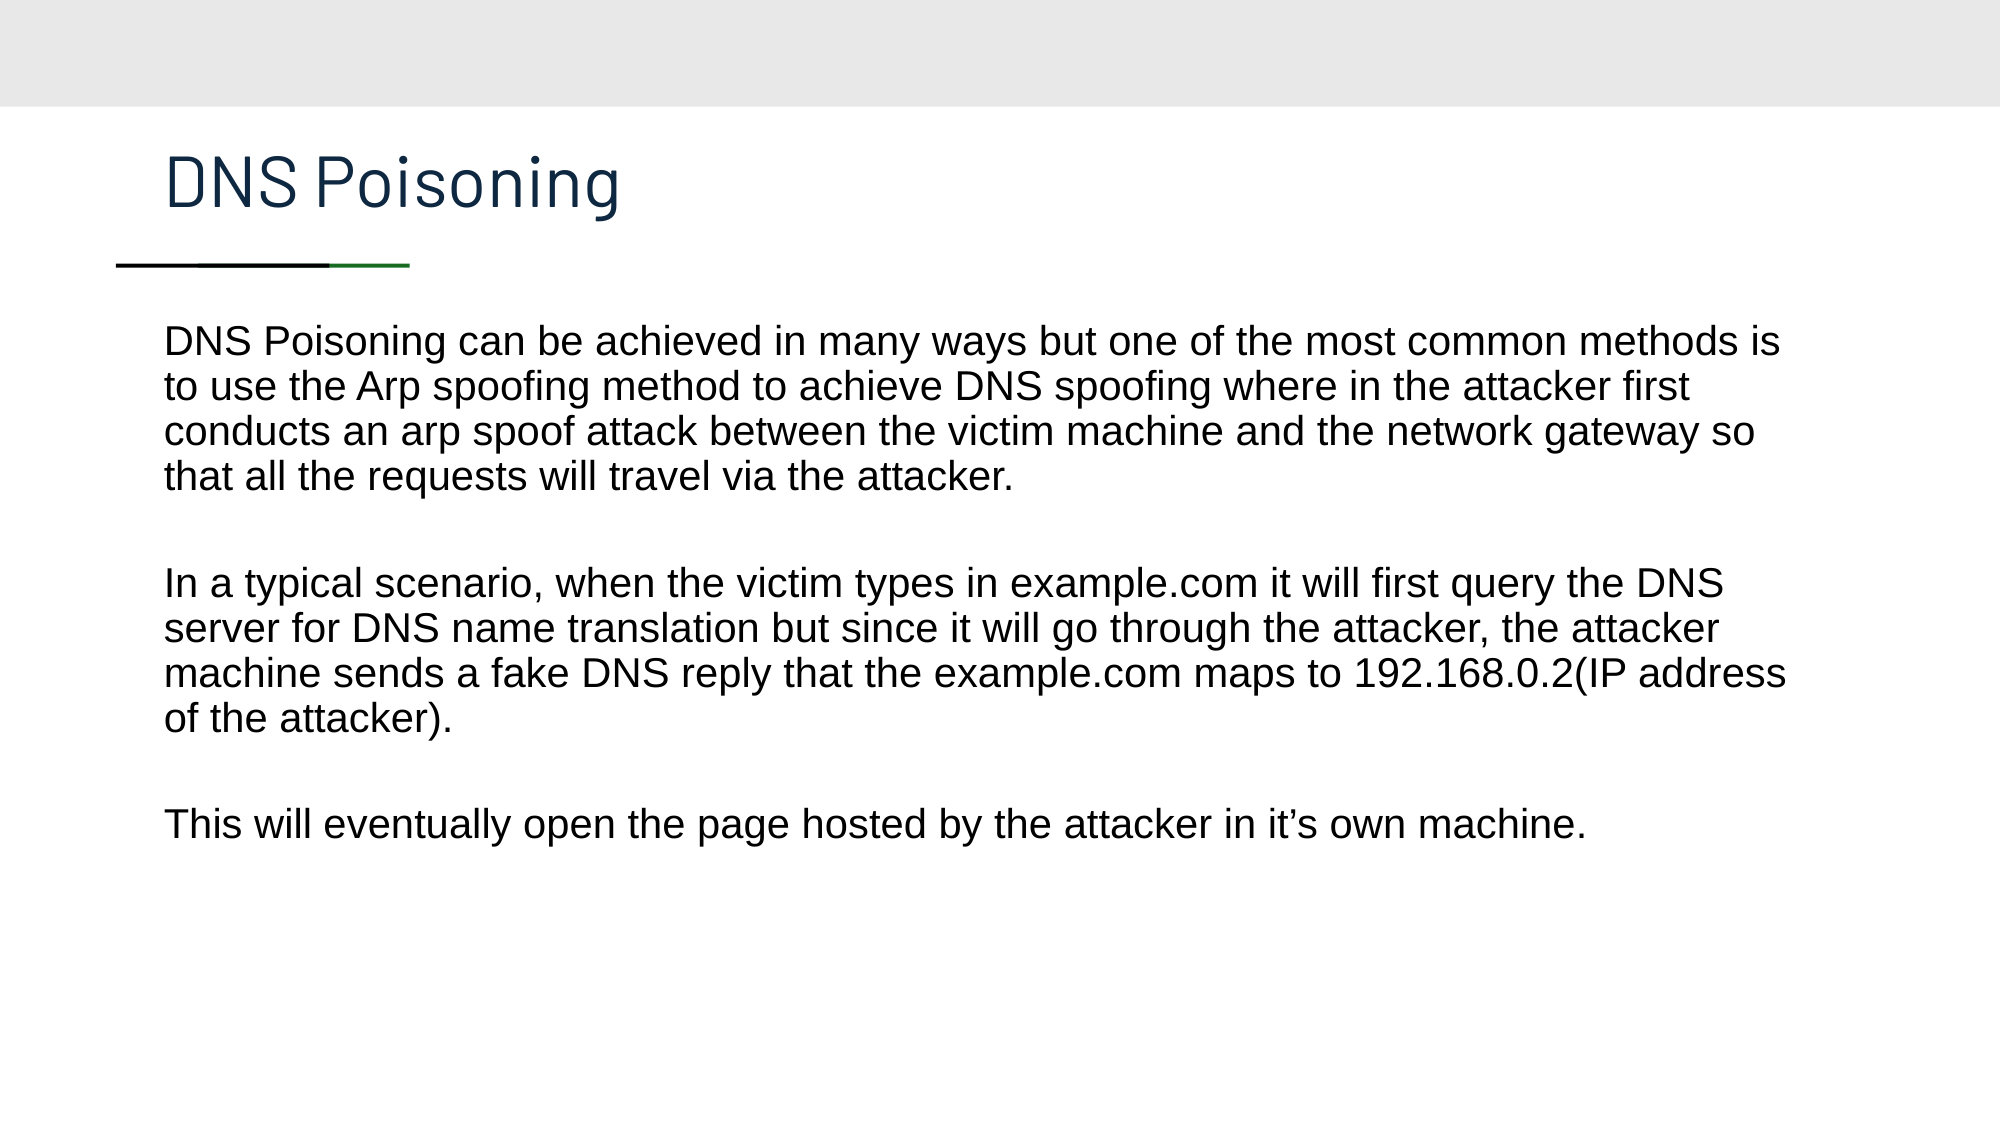

# DNS Poisoning

DNS Poisoning can be achieved in many ways but one of the most common methods is to use the Arp spoofing method to achieve DNS spoofing where in the attacker first conducts an arp spoof attack between the victim machine and the network gateway so that all the requests will travel via the attacker.
In a typical scenario, when the victim types in example.com it will first query the DNS server for DNS name translation but since it will go through the attacker, the attacker machine sends a fake DNS reply that the example.com maps to 192.168.0.2(IP address of the attacker).
This will eventually open the page hosted by the attacker in it’s own machine.